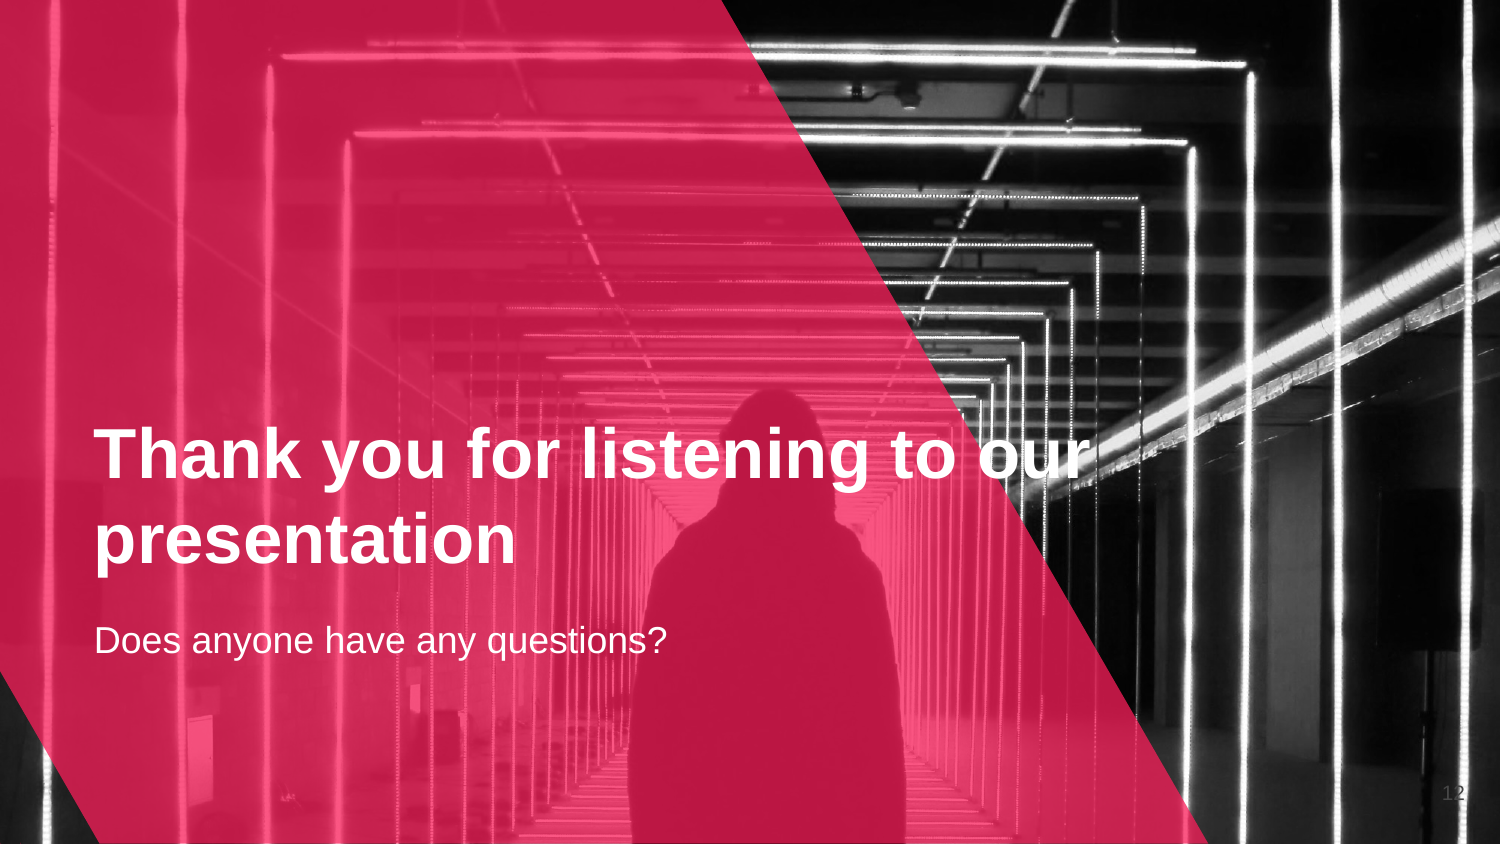

# Thank you for listening to our presentation
Does anyone have any questions?
12